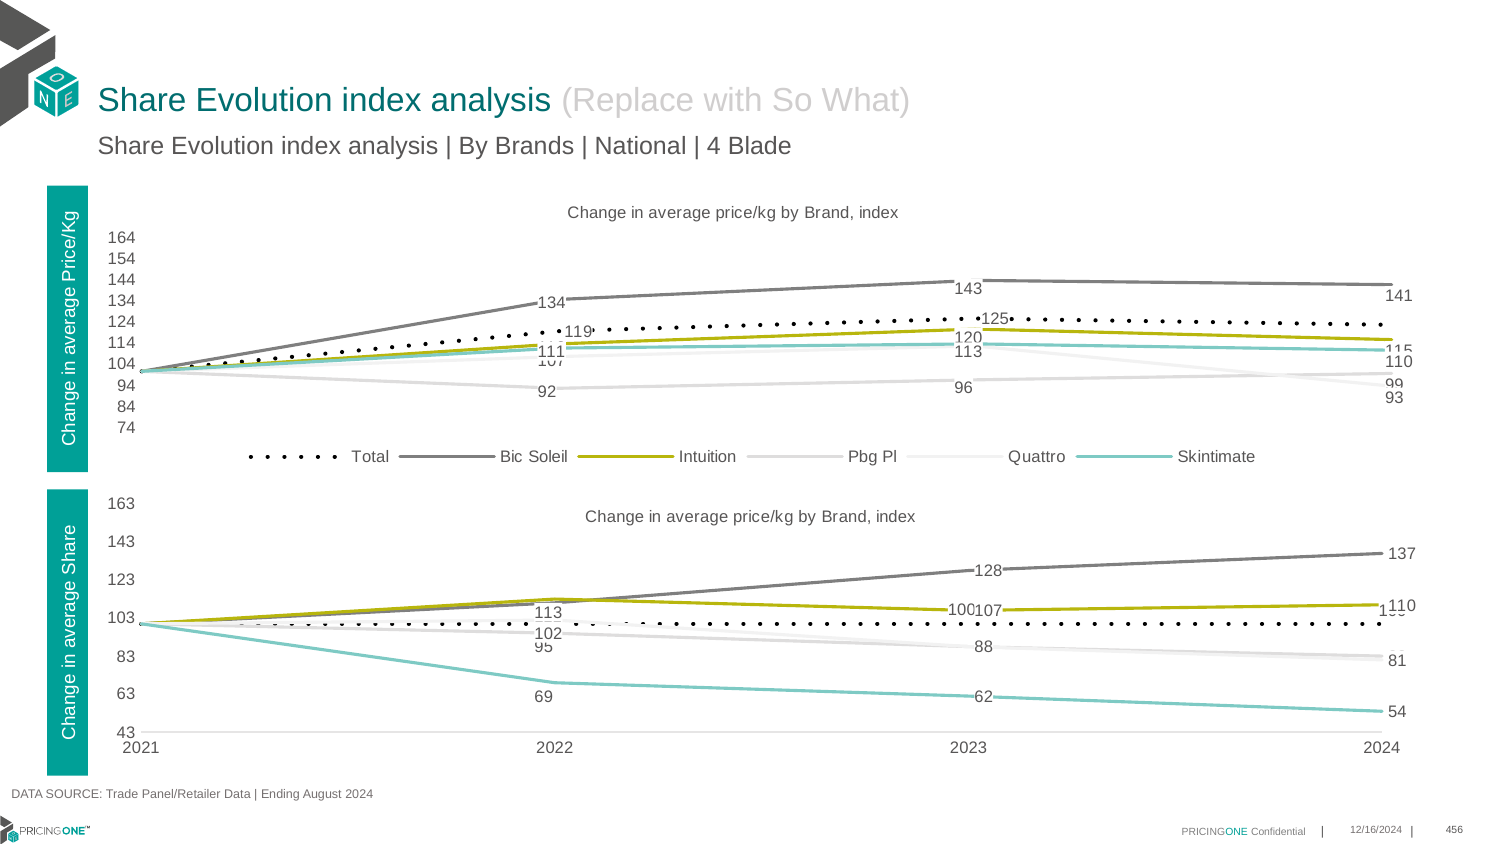

# Share Evolution index analysis (Replace with So What)
Share Evolution index analysis | By Brands | National | 4 Blade

### Chart: Change in average price/kg by Brand, index

| Category | Total | Bic Soleil | Intuition | Pbg Pl | Quattro | Skintimate |
|---|---|---|---|---|---|---|
| 2021 | 100.0 | 100.0 | 100.0 | 100.0 | 100.0 | 100.0 |
| 2022 | 119.0 | 134.0 | 113.0 | 92.0 | 107.0 | 111.0 |
| 2023 | 125.0 | 143.0 | 120.0 | 96.0 | 112.0 | 113.0 |
| 2024 | 122.0 | 141.0 | 115.0 | 99.0 | 93.0 | 110.0 |
Change in average Price/Kg

### Chart: Change in average price/kg by Brand, index

| Category | Total | Bic Soleil | Intuition | Pbg Pl | Quattro | Skintimate |
|---|---|---|---|---|---|---|
| 2021 | 100.0 | 100.0 | 100.0 | 100.0 | 100.0 | 100.0 |
| 2022 | 100.0 | 111.0 | 113.0 | 95.0 | 102.0 | 69.0 |
| 2023 | 100.0 | 128.0 | 107.0 | 88.0 | 88.0 | 62.0 |
| 2024 | 100.0 | 137.0 | 110.0 | 83.0 | 81.0 | 54.0 |
Change in average Share
DATA SOURCE: Trade Panel/Retailer Data | Ending August 2024

12/16/2024
456